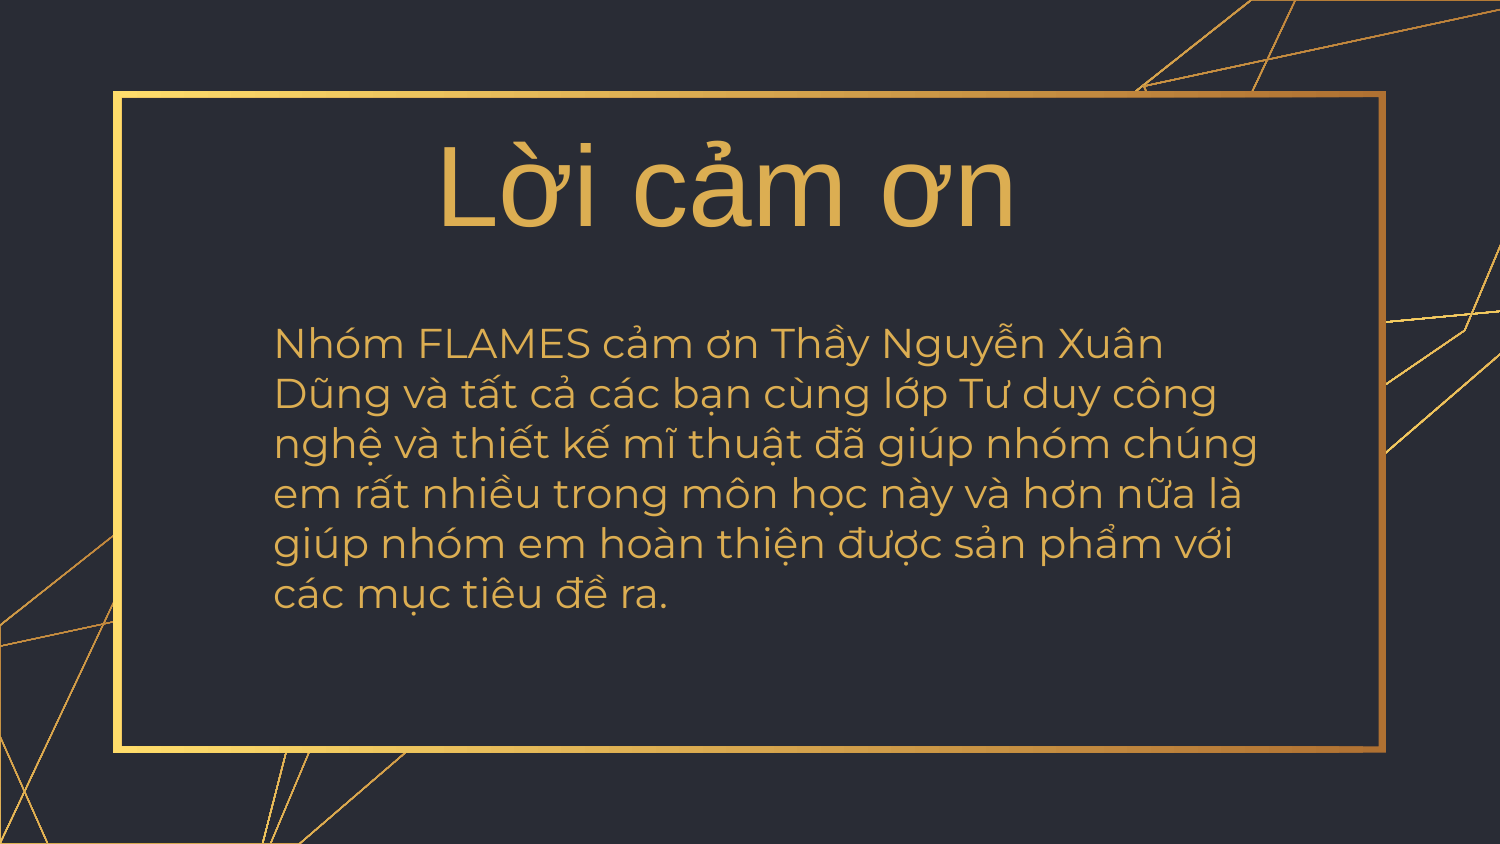

# Lời cảm ơn
Nhóm FLAMES cảm ơn Thầy Nguyễn Xuân Dũng và tất cả các bạn cùng lớp Tư duy công nghệ và thiết kế mĩ thuật đã giúp nhóm chúng em rất nhiều trong môn học này và hơn nữa là giúp nhóm em hoàn thiện được sản phẩm với các mục tiêu đề ra.